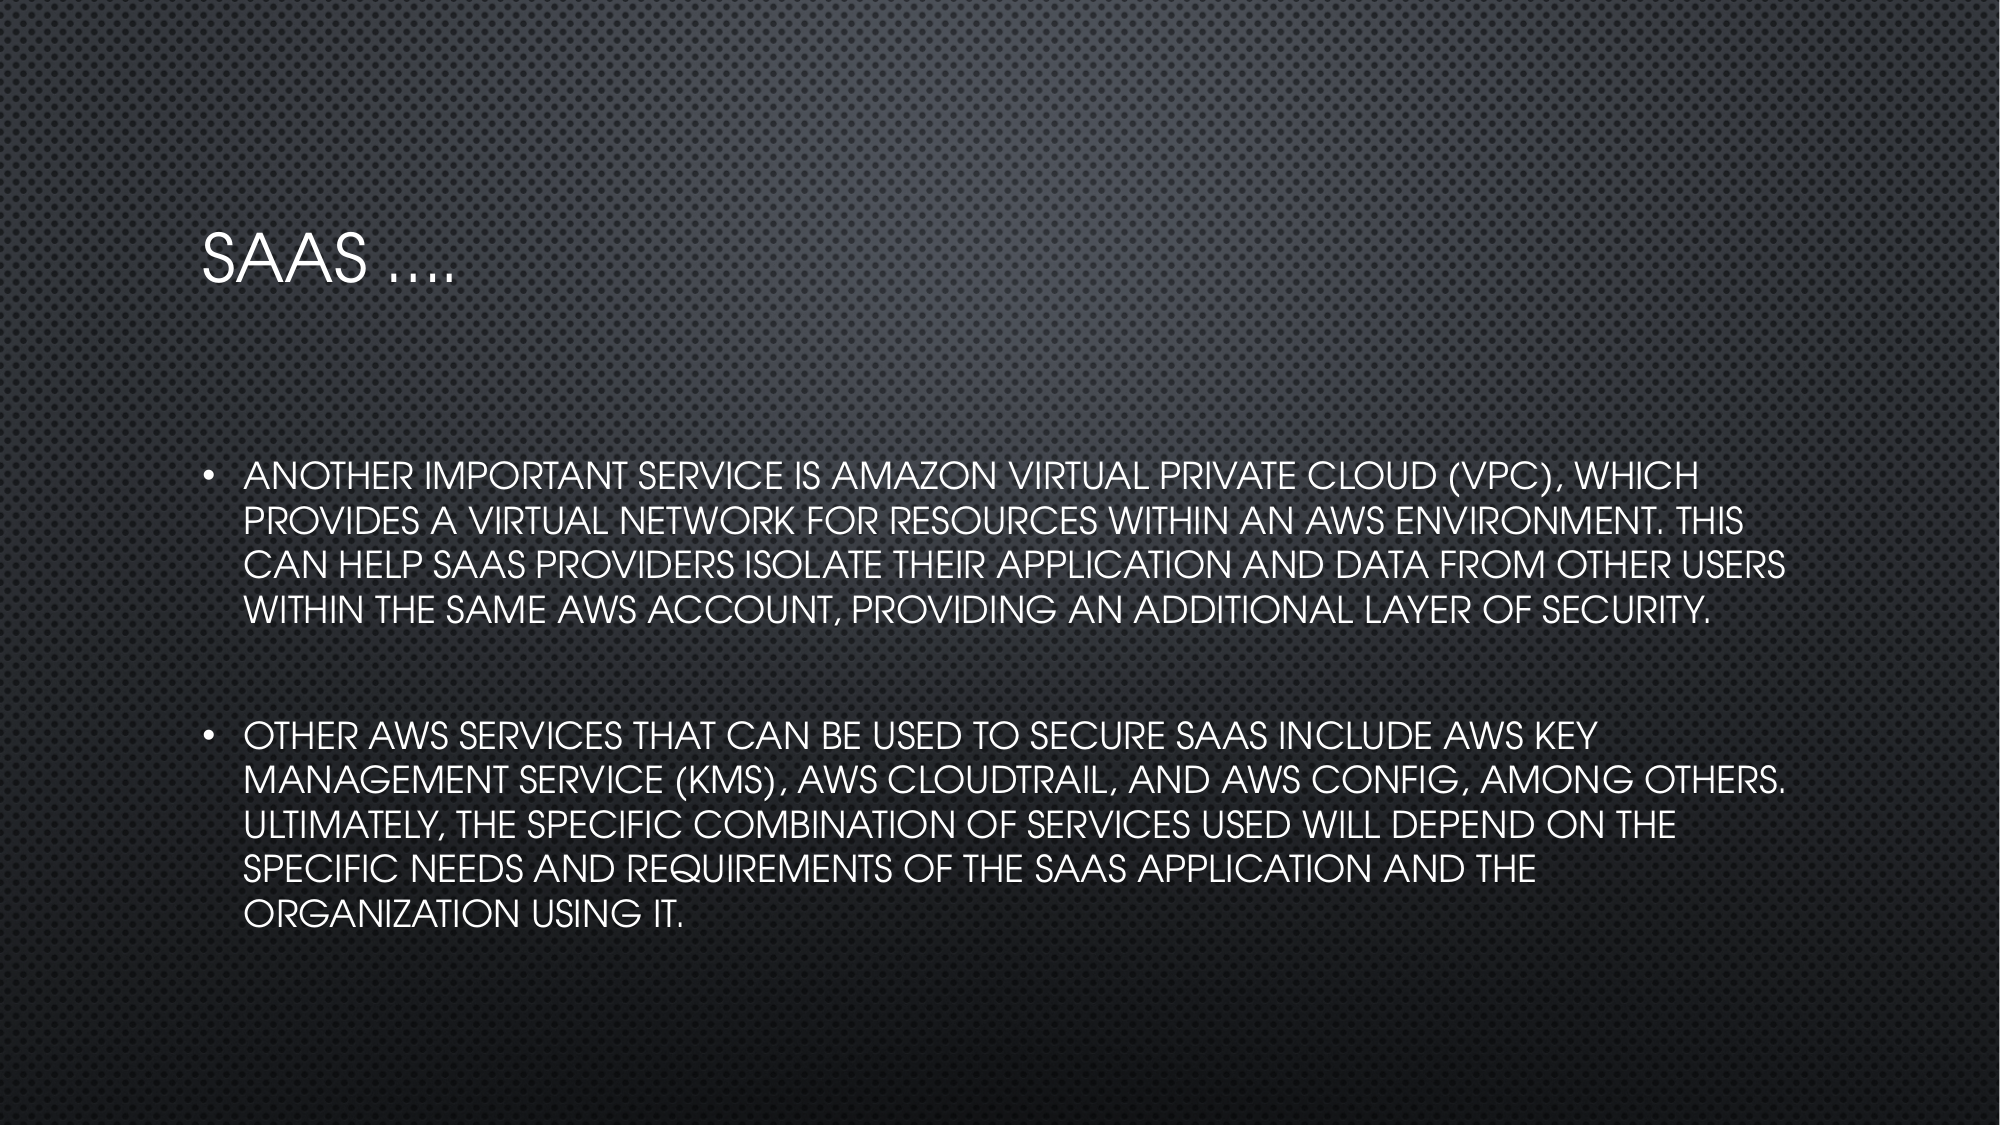

# Saas ….
Another important service is Amazon Virtual Private Cloud (VPC), which provides a virtual network for resources within an AWS environment. This can help SaaS providers isolate their application and data from other users within the same AWS account, providing an additional layer of security.

Other AWS services that can be used to secure SaaS include AWS Key Management Service (KMS), AWS CloudTrail, and AWS Config, among others. Ultimately, the specific combination of services used will depend on the specific needs and requirements of the SaaS application and the organization using it.